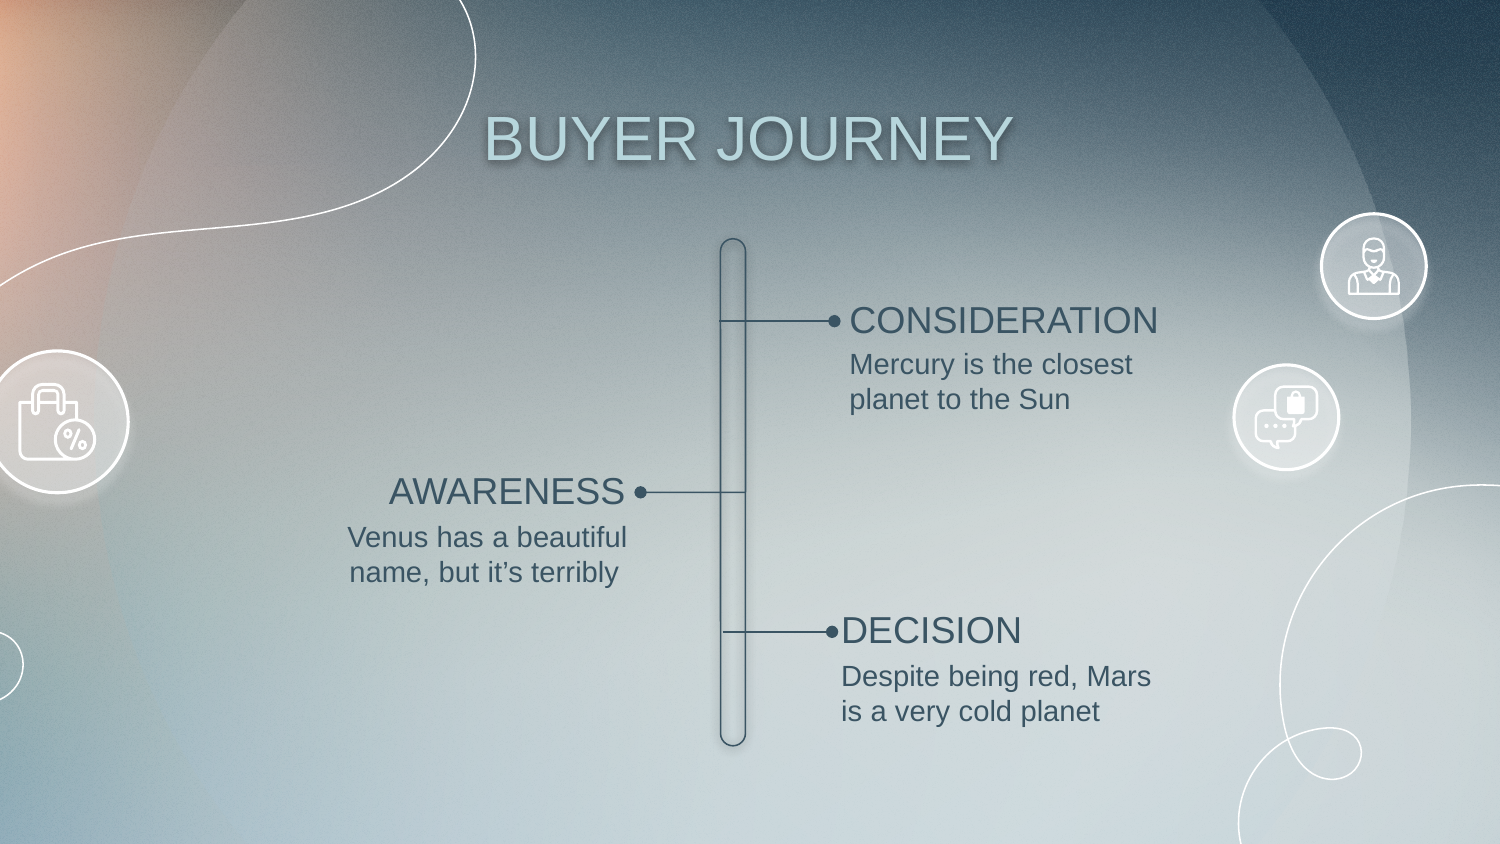

It has a beautiful name, but it’s terribly hot
# BUYER JOURNEY

AWARENESS

CONSIDERATION
Mercury is the closest planet to the Sun

AWARENESS

Venus has a beautiful name, but it’s terribly

DECISION
Despite being red, Mars is a very cold planet